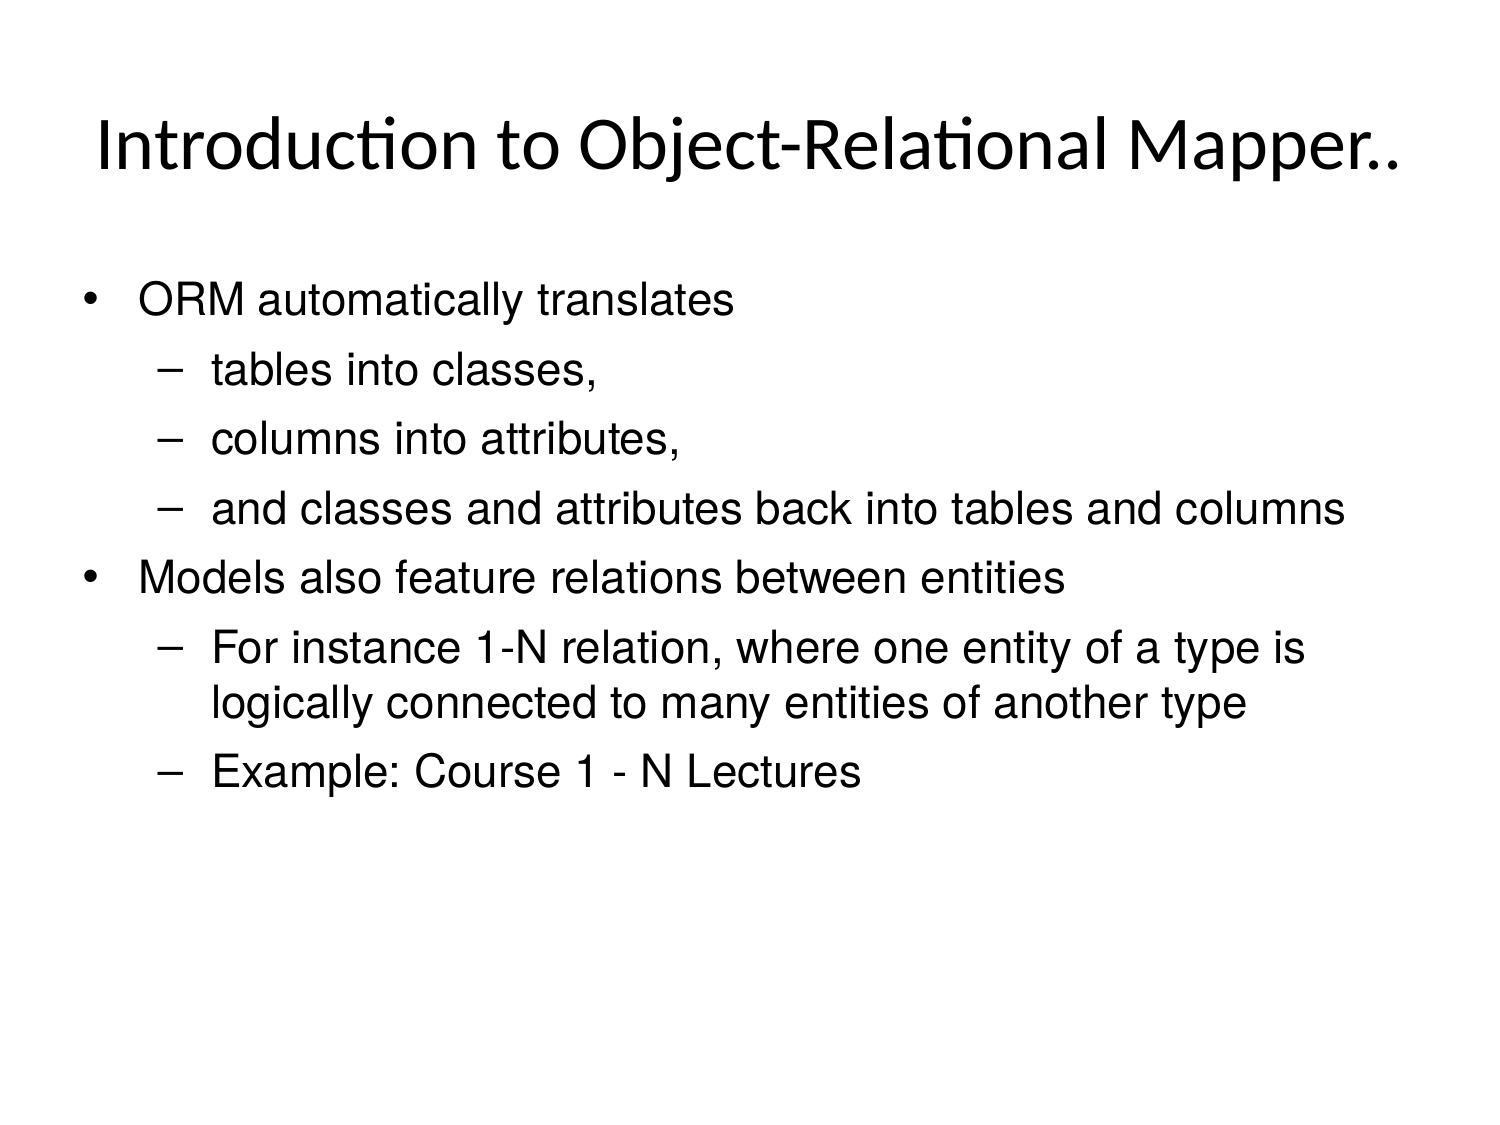

# Introduction to Object-Relational Mapper..
ORM automatically translates
tables into classes,
columns into attributes,
and classes and attributes back into tables and columns
Models also feature relations between entities
For instance 1-N relation, where one entity of a type is logically connected to many entities of another type
Example: Course 1 - N Lectures